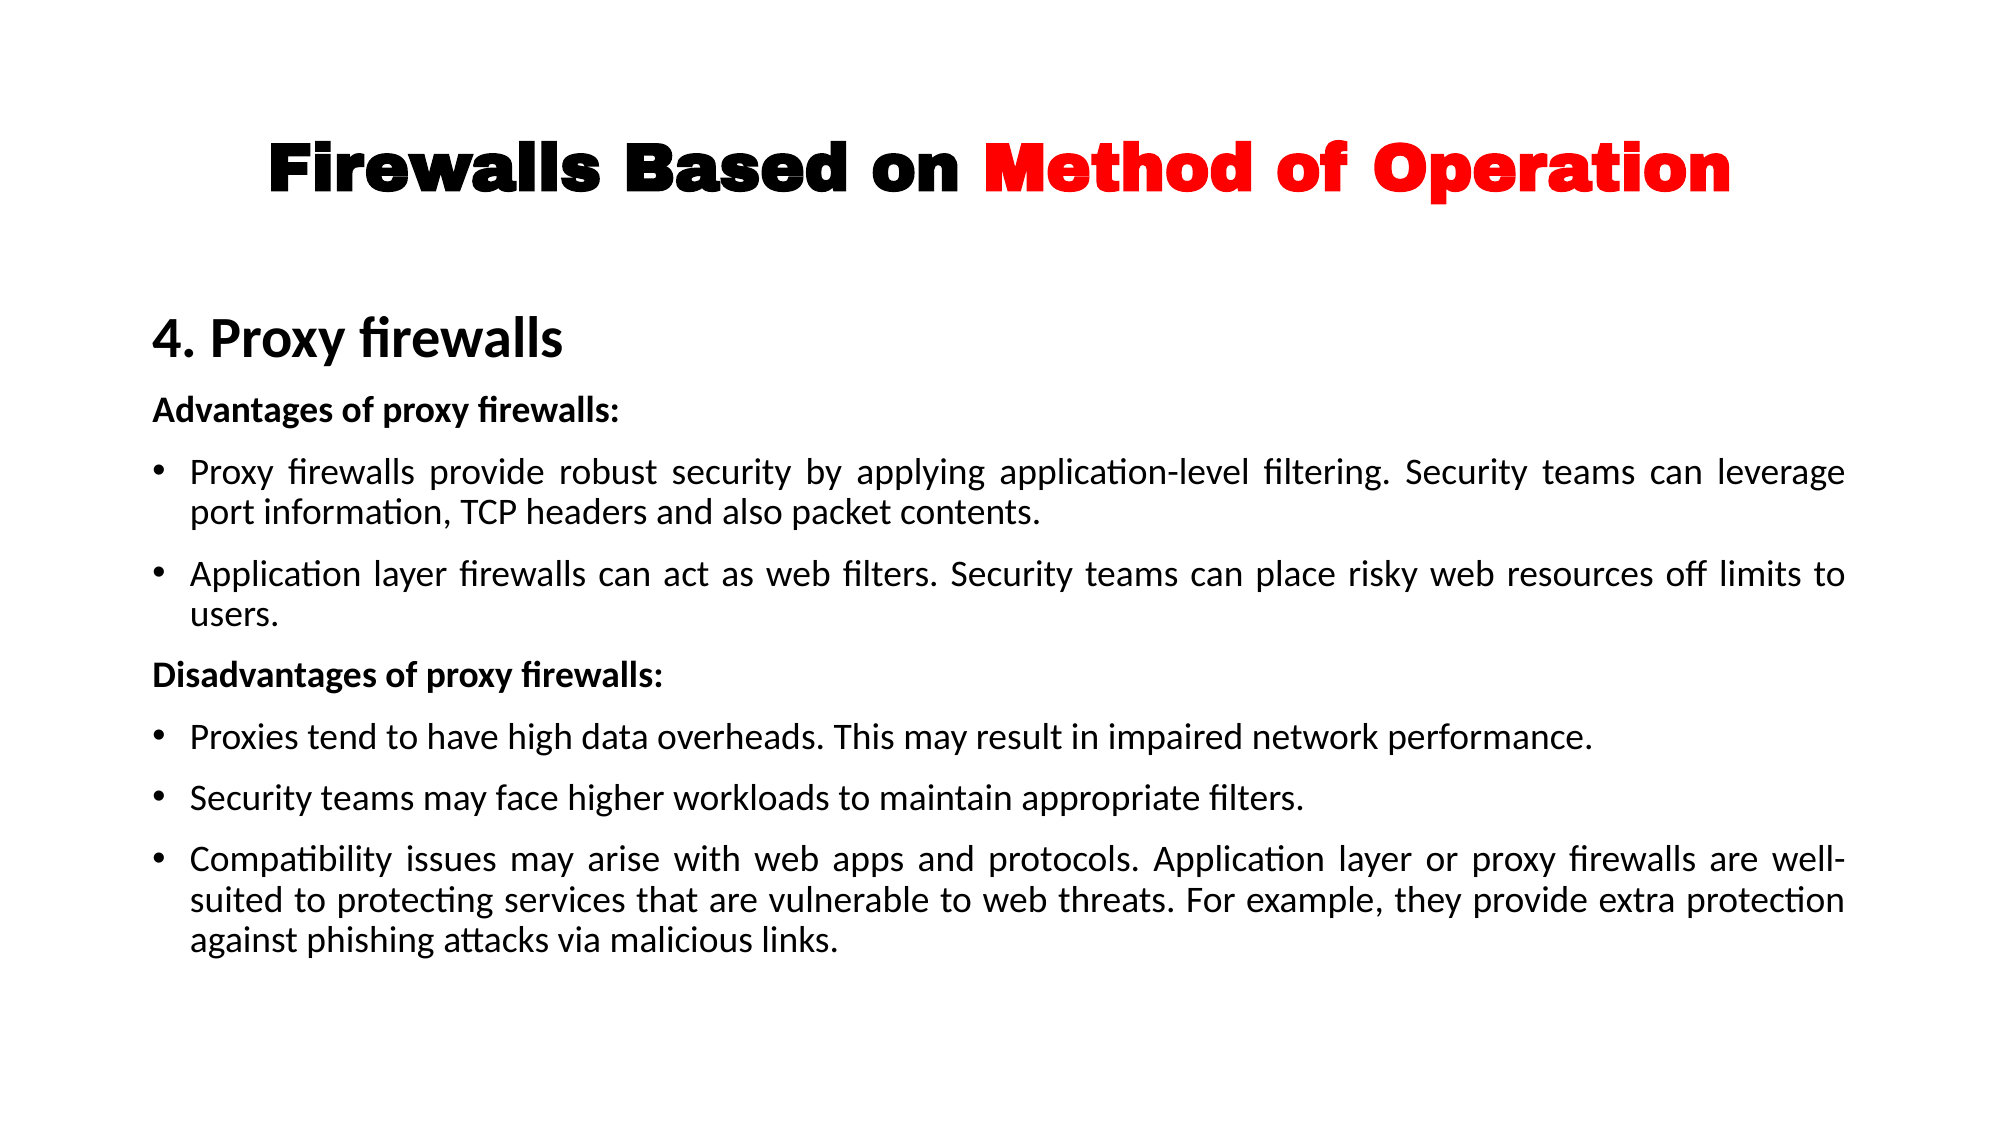

# Firewalls Based on Method of Operation
4. Proxy firewalls
Advantages of proxy firewalls:
Proxy firewalls provide robust security by applying application-level filtering. Security teams can leverage port information, TCP headers and also packet contents.
Application layer firewalls can act as web filters. Security teams can place risky web resources off limits to users.
Disadvantages of proxy firewalls:
Proxies tend to have high data overheads. This may result in impaired network performance.
Security teams may face higher workloads to maintain appropriate filters.
Compatibility issues may arise with web apps and protocols. Application layer or proxy firewalls are well-suited to protecting services that are vulnerable to web threats. For example, they provide extra protection against phishing attacks via malicious links.